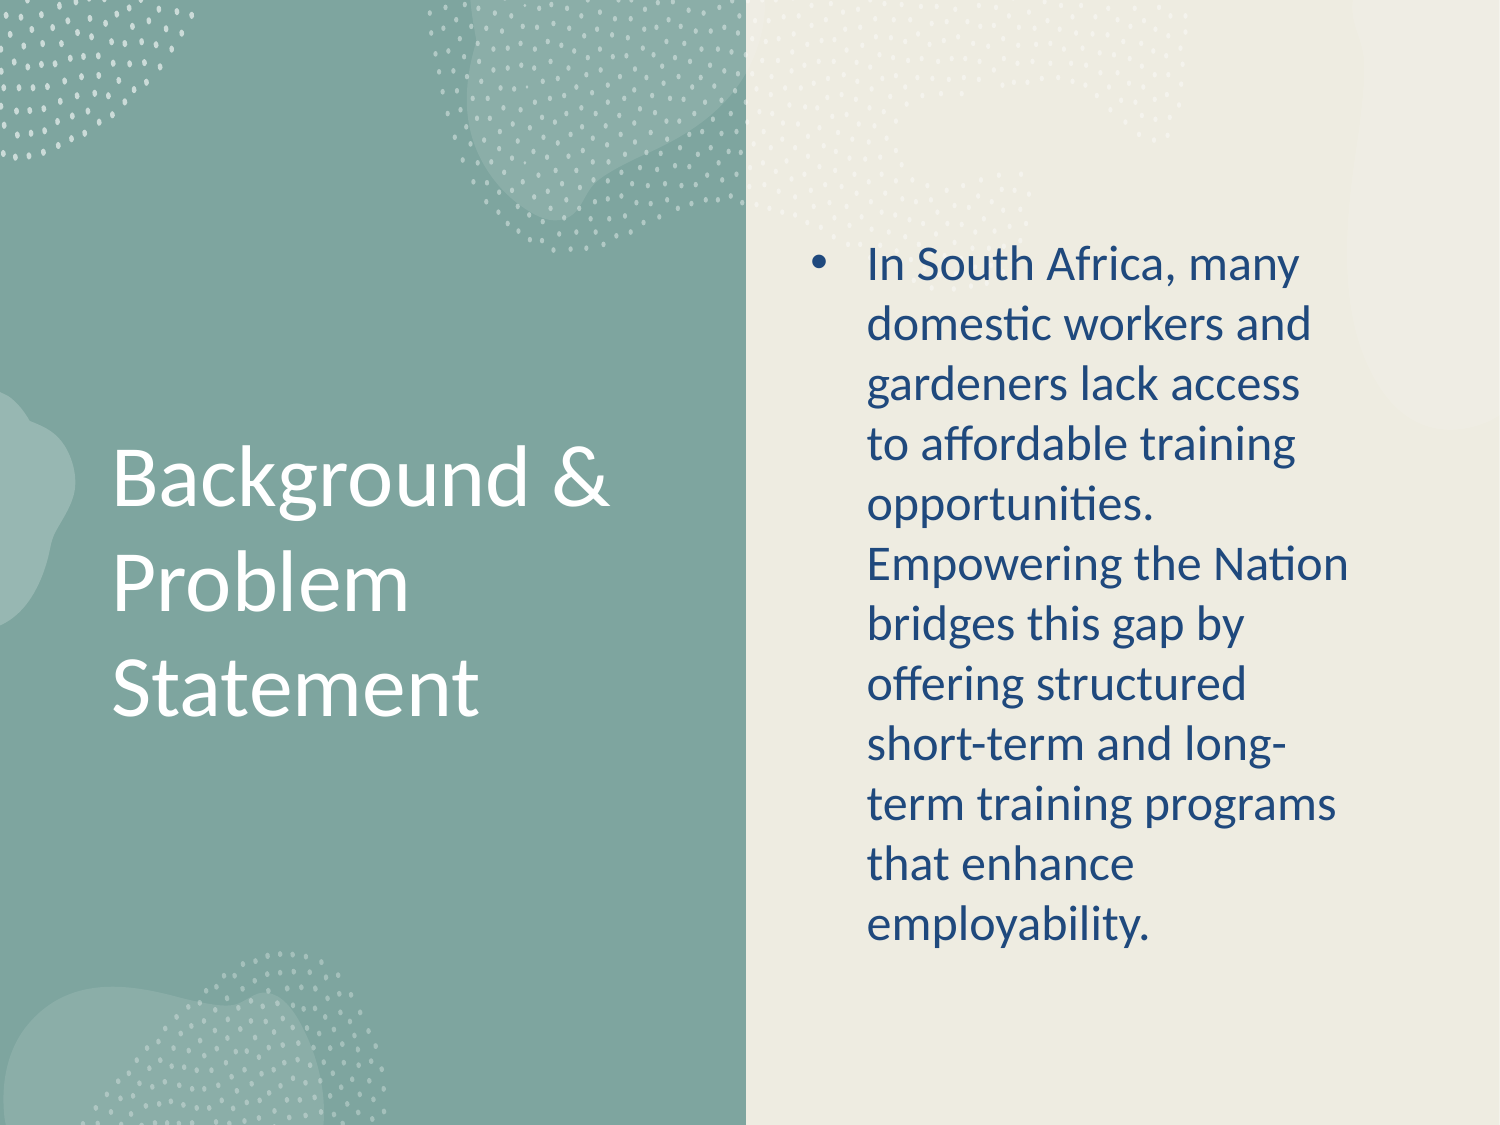

In South Africa, many domestic workers and gardeners lack access to affordable training opportunities. Empowering the Nation bridges this gap by offering structured short-term and long-term training programs that enhance employability.
# Background & Problem Statement